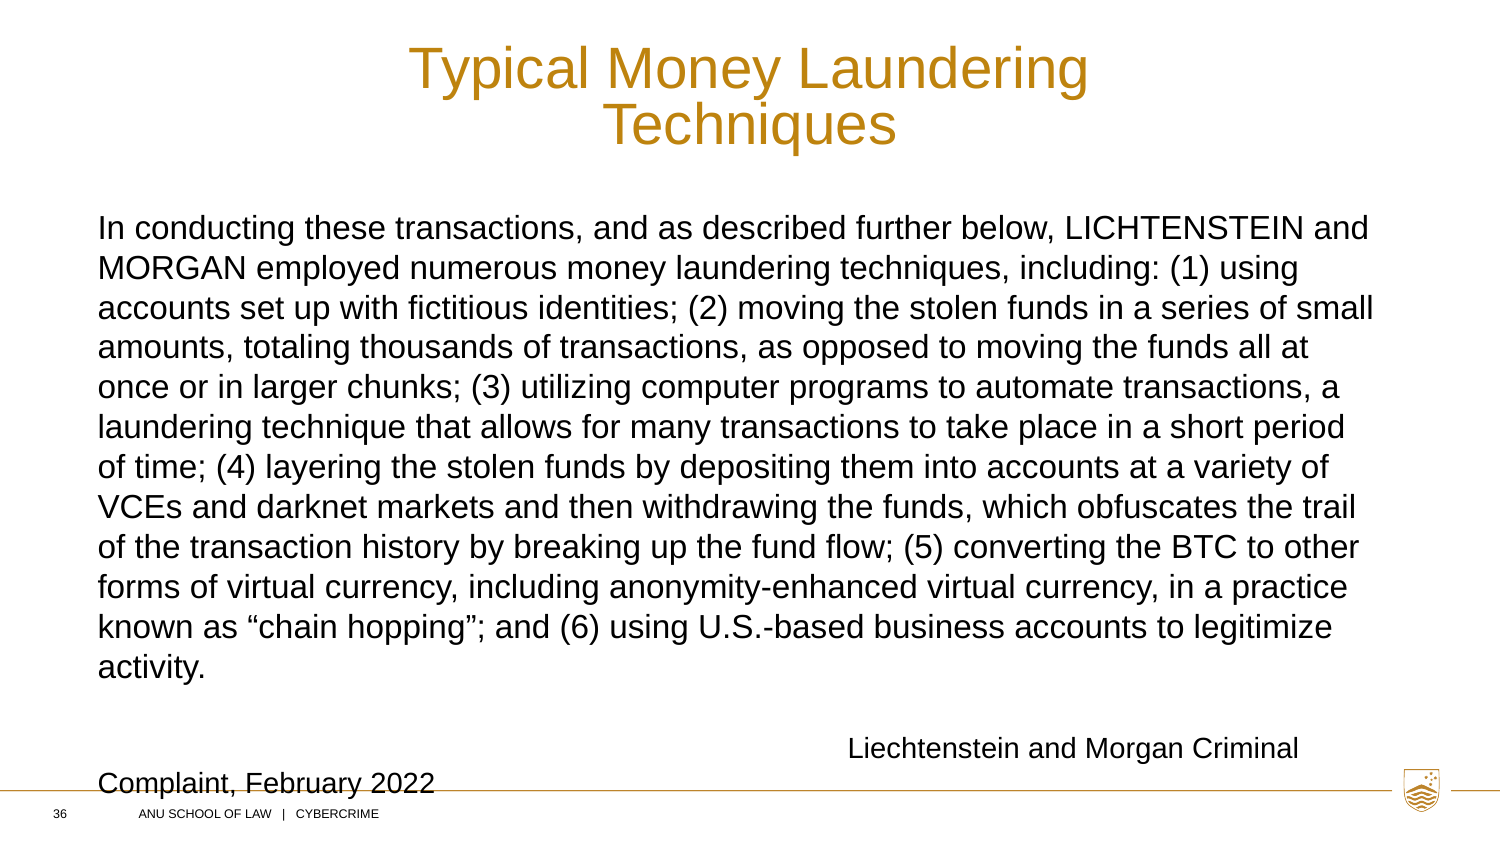

Typical Money Laundering Techniques

In conducting these transactions, and as described further below, LICHTENSTEIN and MORGAN employed numerous money laundering techniques, including: (1) using accounts set up with fictitious identities; (2) moving the stolen funds in a series of small amounts, totaling thousands of transactions, as opposed to moving the funds all at once or in larger chunks; (3) utilizing computer programs to automate transactions, a laundering technique that allows for many transactions to take place in a short period of time; (4) layering the stolen funds by depositing them into accounts at a variety of VCEs and darknet markets and then withdrawing the funds, which obfuscates the trail of the transaction history by breaking up the fund flow; (5) converting the BTC to other forms of virtual currency, including anonymity-enhanced virtual currency, in a practice known as “chain hopping”; and (6) using U.S.-based business accounts to legitimize activity.

					Liechtenstein and Morgan Criminal Complaint, February 2022
36
ANU SCHOOL OF LAW   |   CYBERCRIME